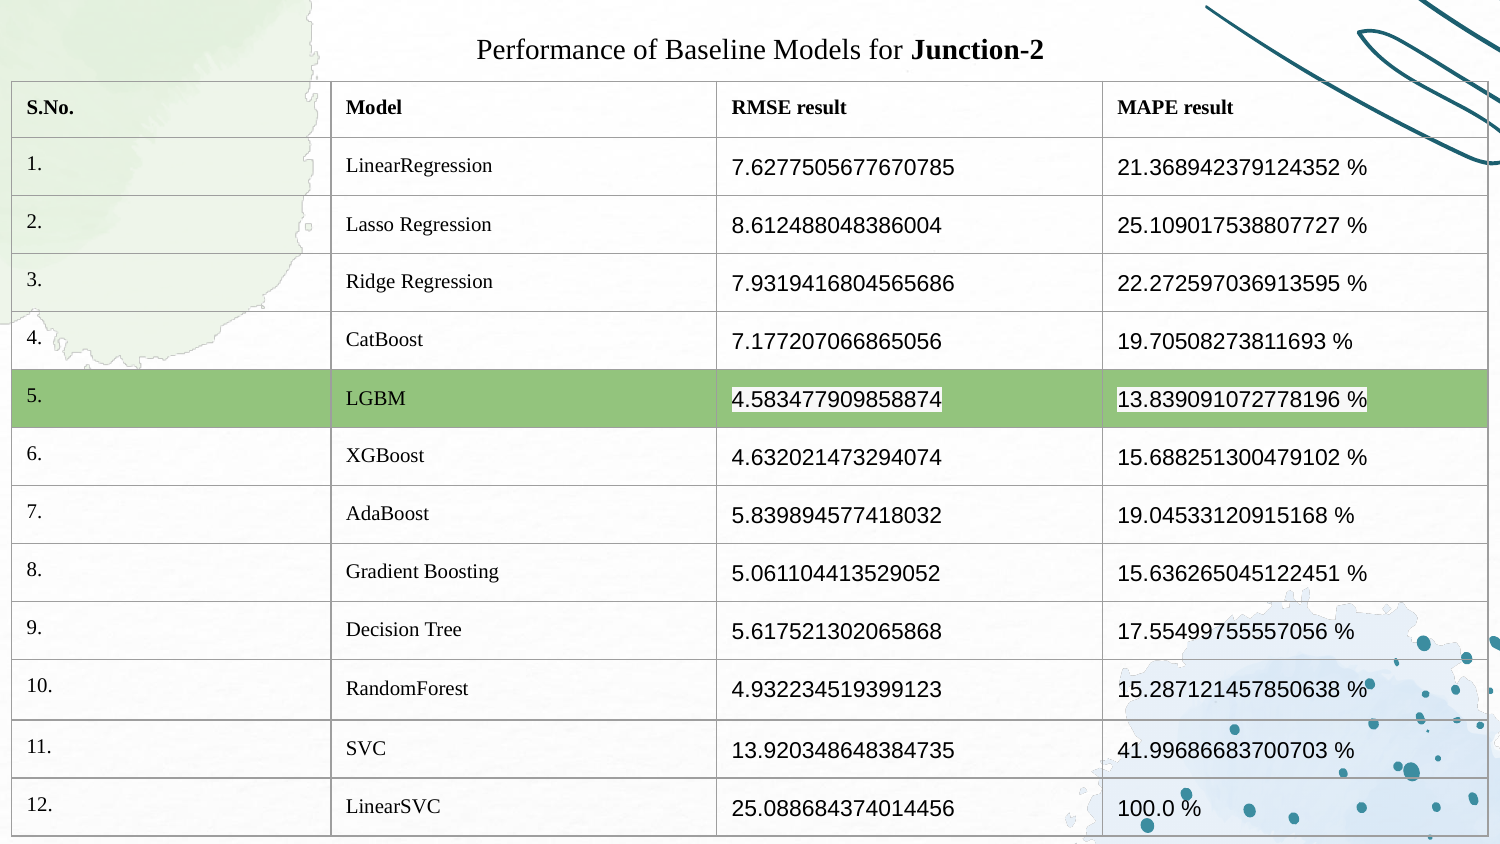

Performance of Baseline Models for Junction-2
| S.No. | Model | RMSE result | MAPE result |
| --- | --- | --- | --- |
| 1. | LinearRegression | 7.6277505677670785 | 21.368942379124352 % |
| 2. | Lasso Regression | 8.612488048386004 | 25.109017538807727 % |
| 3. | Ridge Regression | 7.9319416804565686 | 22.272597036913595 % |
| 4. | CatBoost | 7.177207066865056 | 19.70508273811693 % |
| 5. | LGBM | 4.583477909858874 | 13.839091072778196 % |
| 6. | XGBoost | 4.632021473294074 | 15.688251300479102 % |
| 7. | AdaBoost | 5.839894577418032 | 19.04533120915168 % |
| 8. | Gradient Boosting | 5.061104413529052 | 15.636265045122451 % |
| 9. | Decision Tree | 5.617521302065868 | 17.55499755557056 % |
| 10. | RandomForest | 4.932234519399123 | 15.287121457850638 % |
| 11. | SVC | 13.920348648384735 | 41.99686683700703 % |
| 12. | LinearSVC | 25.088684374014456 | 100.0 % |